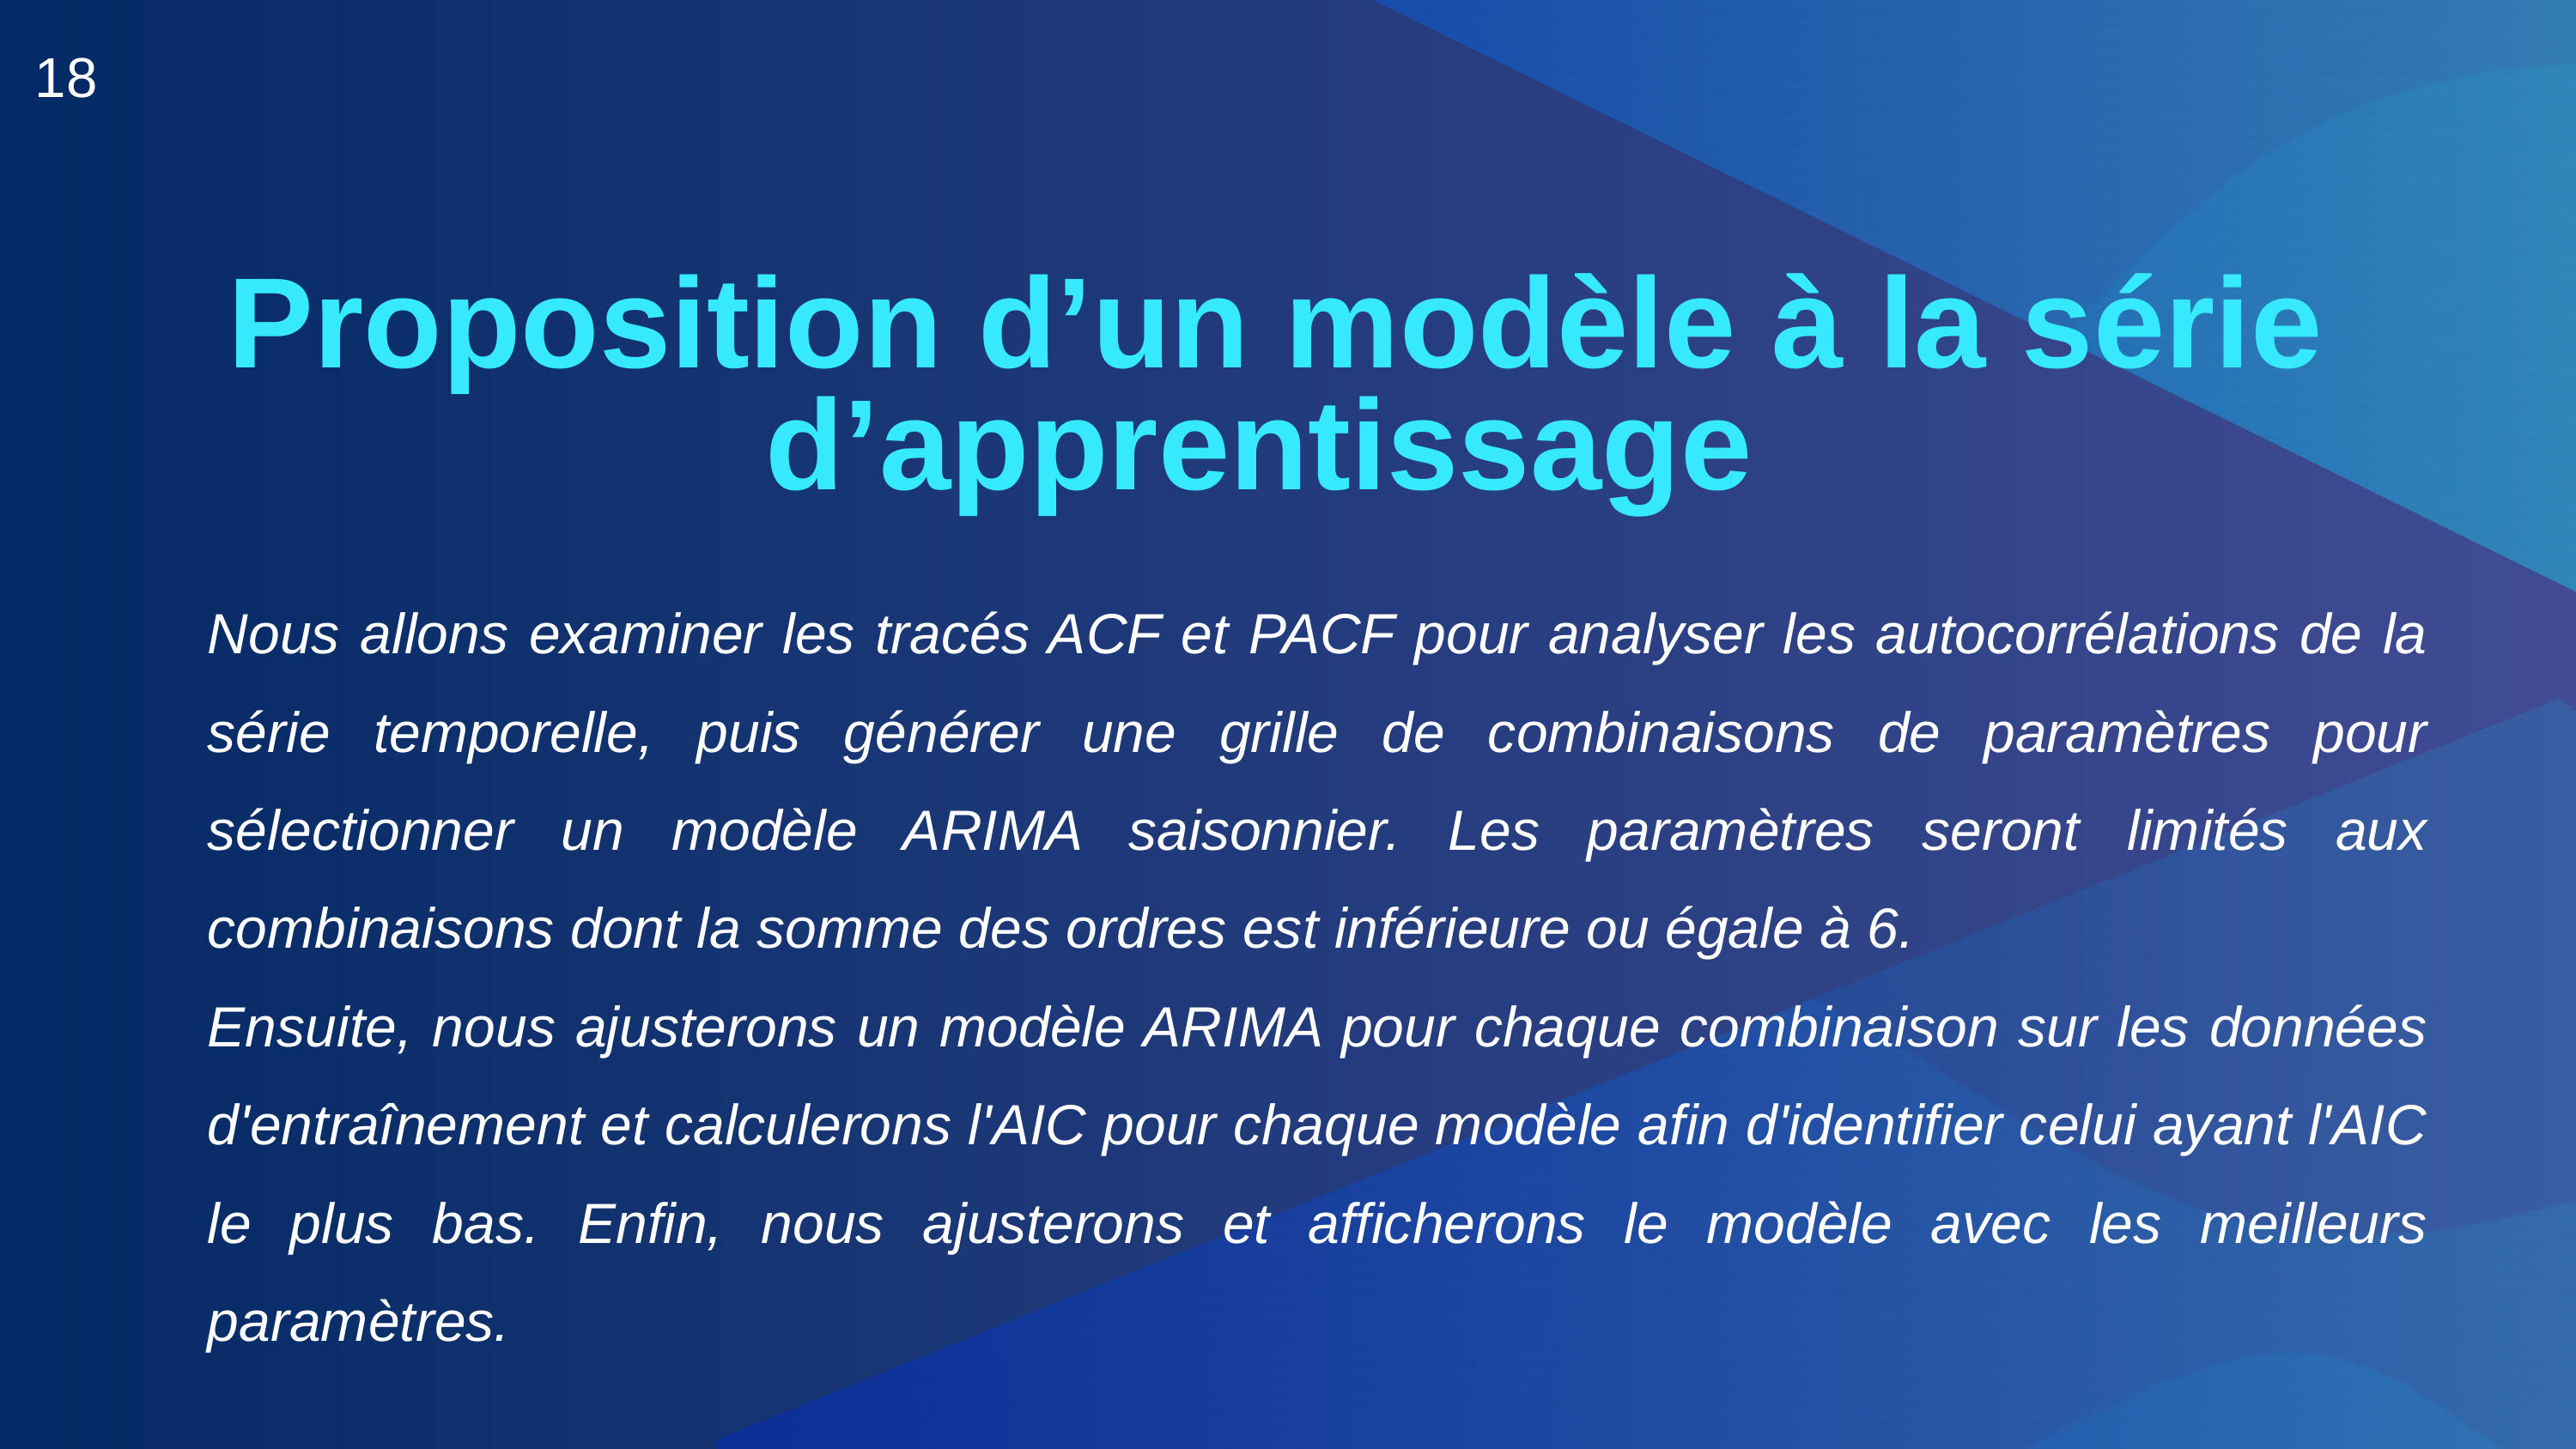

18
Proposition d’un modèle à la série d’apprentissage
Nous allons examiner les tracés ACF et PACF pour analyser les autocorrélations de la série temporelle, puis générer une grille de combinaisons de paramètres pour sélectionner un modèle ARIMA saisonnier. Les paramètres seront limités aux combinaisons dont la somme des ordres est inférieure ou égale à 6.
Ensuite, nous ajusterons un modèle ARIMA pour chaque combinaison sur les données d'entraînement et calculerons l'AIC pour chaque modèle afin d'identifier celui ayant l'AIC le plus bas. Enfin, nous ajusterons et afficherons le modèle avec les meilleurs paramètres.